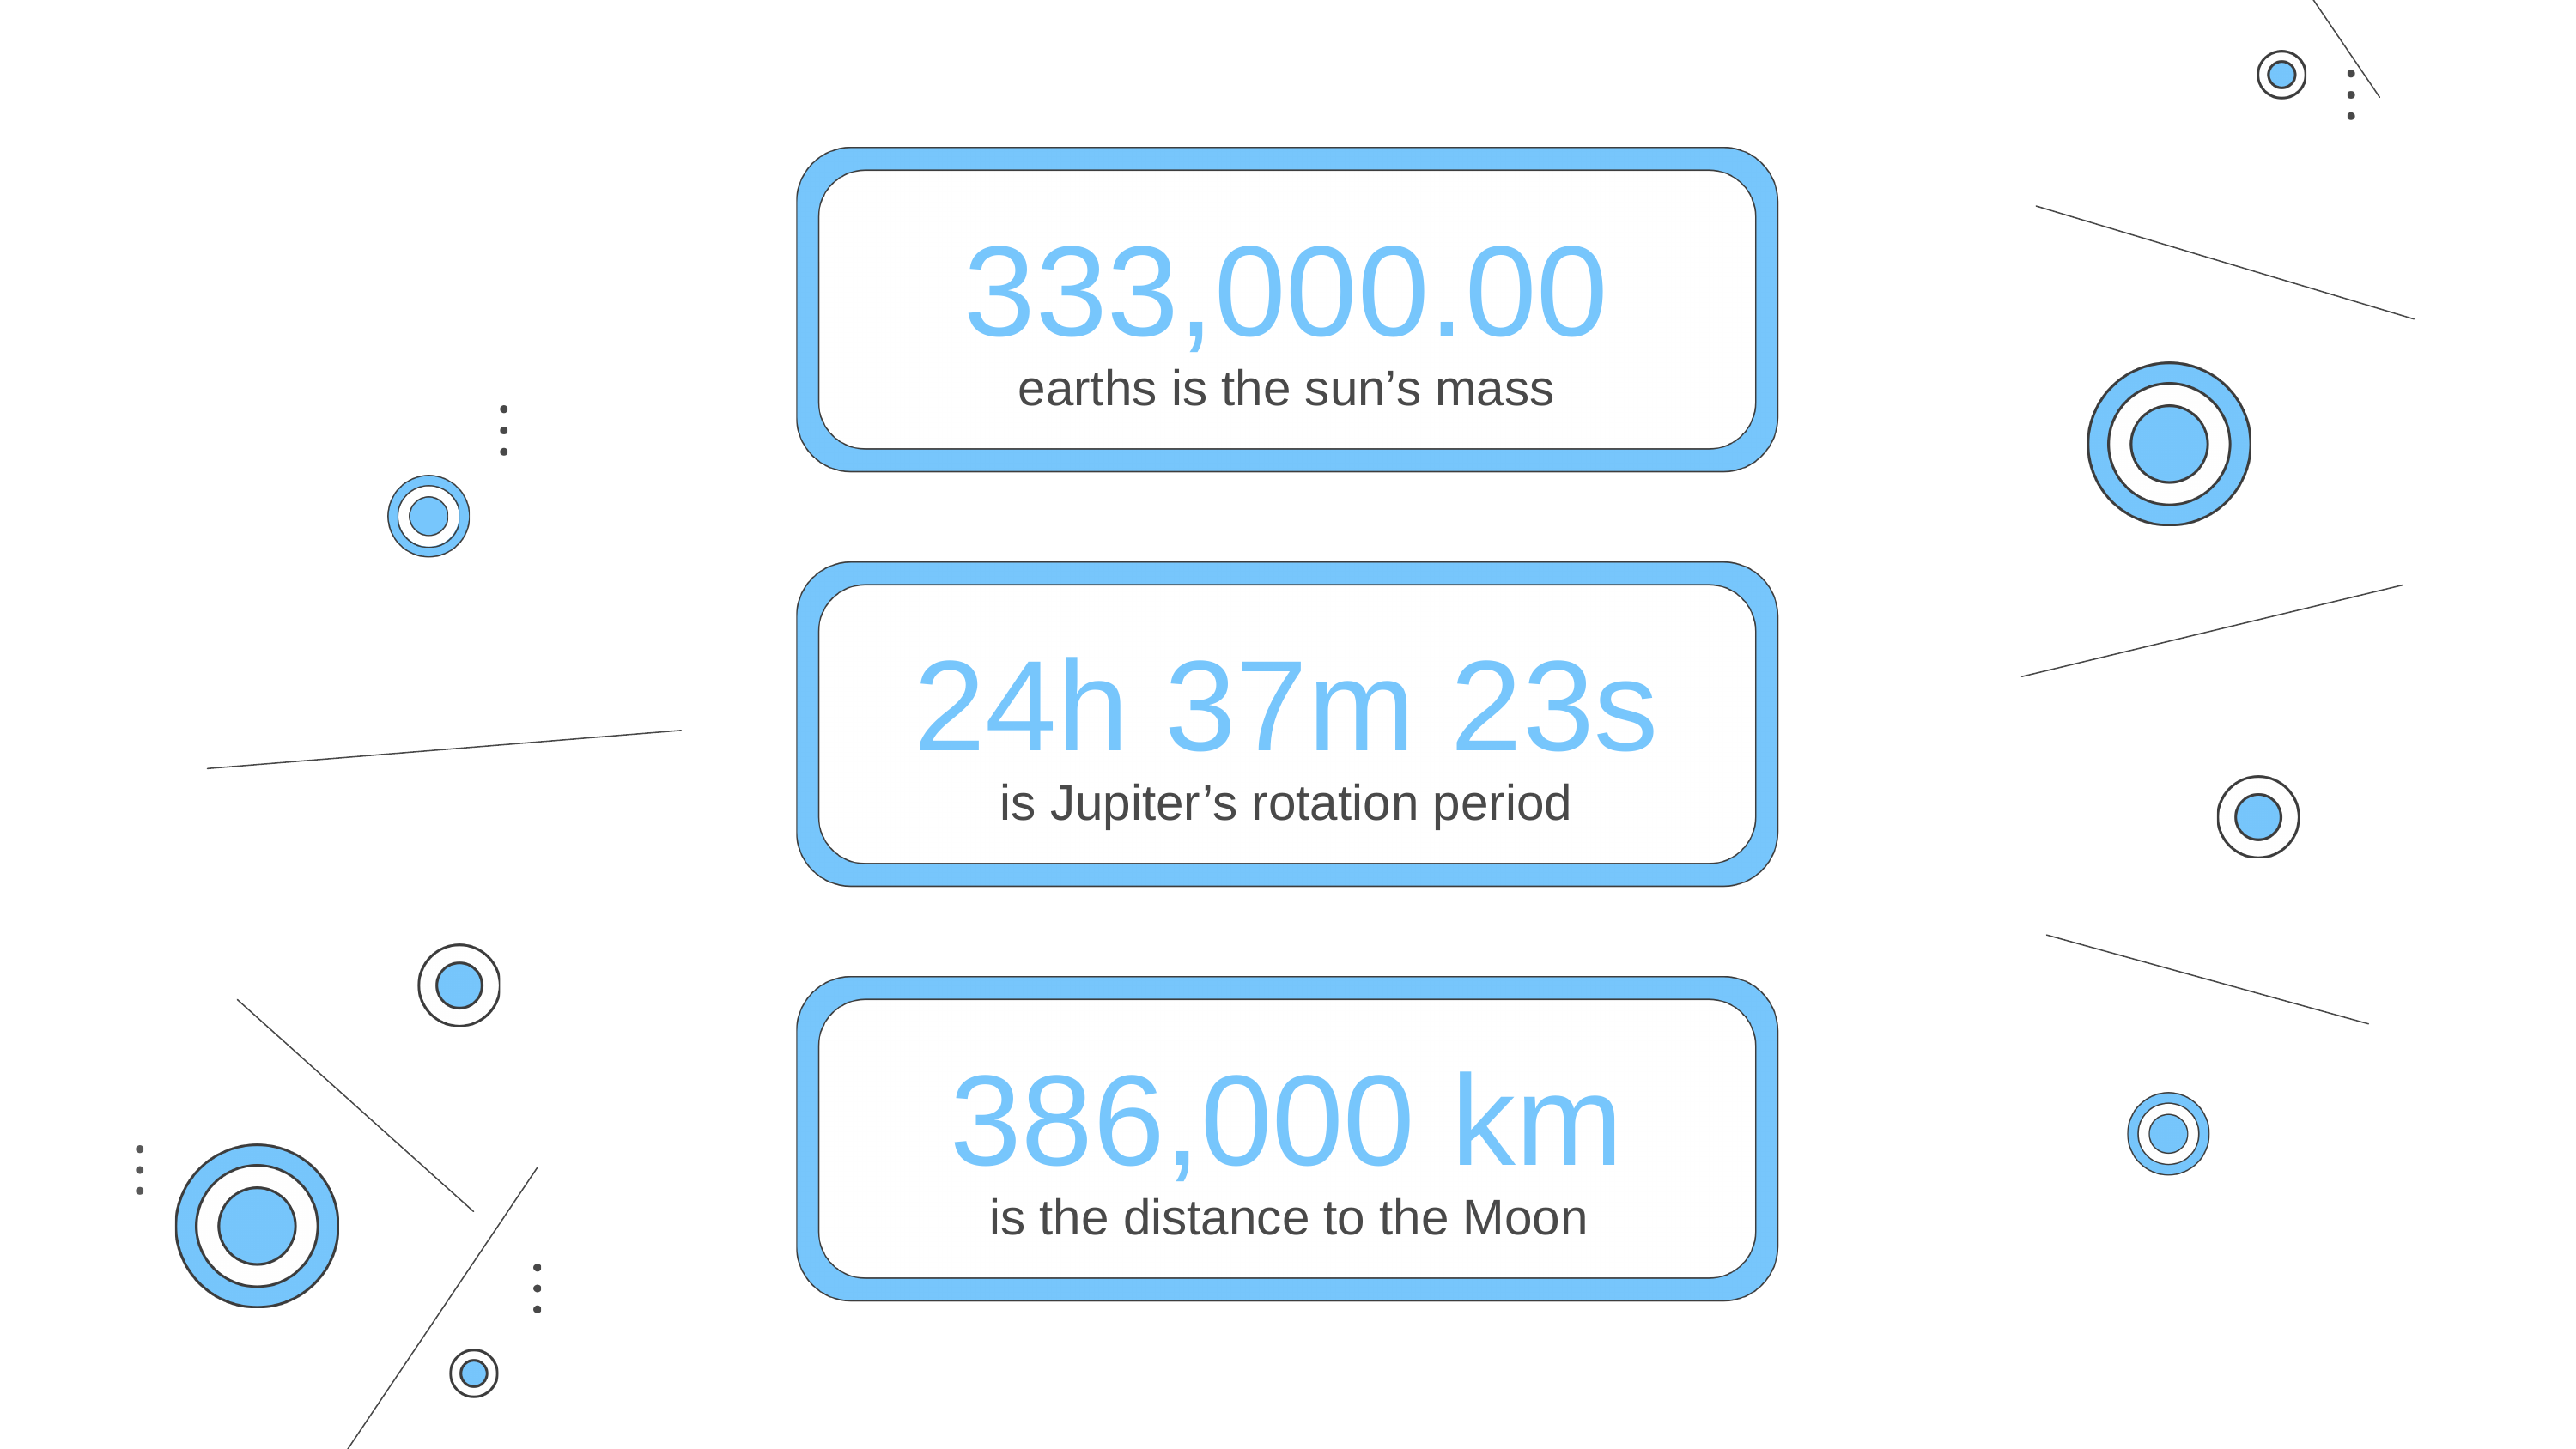

333,000.00

earths is the sun’s mass

24h 37m 23s

is Jupiter’s rotation period

386,000 km

is the distance to the Moon